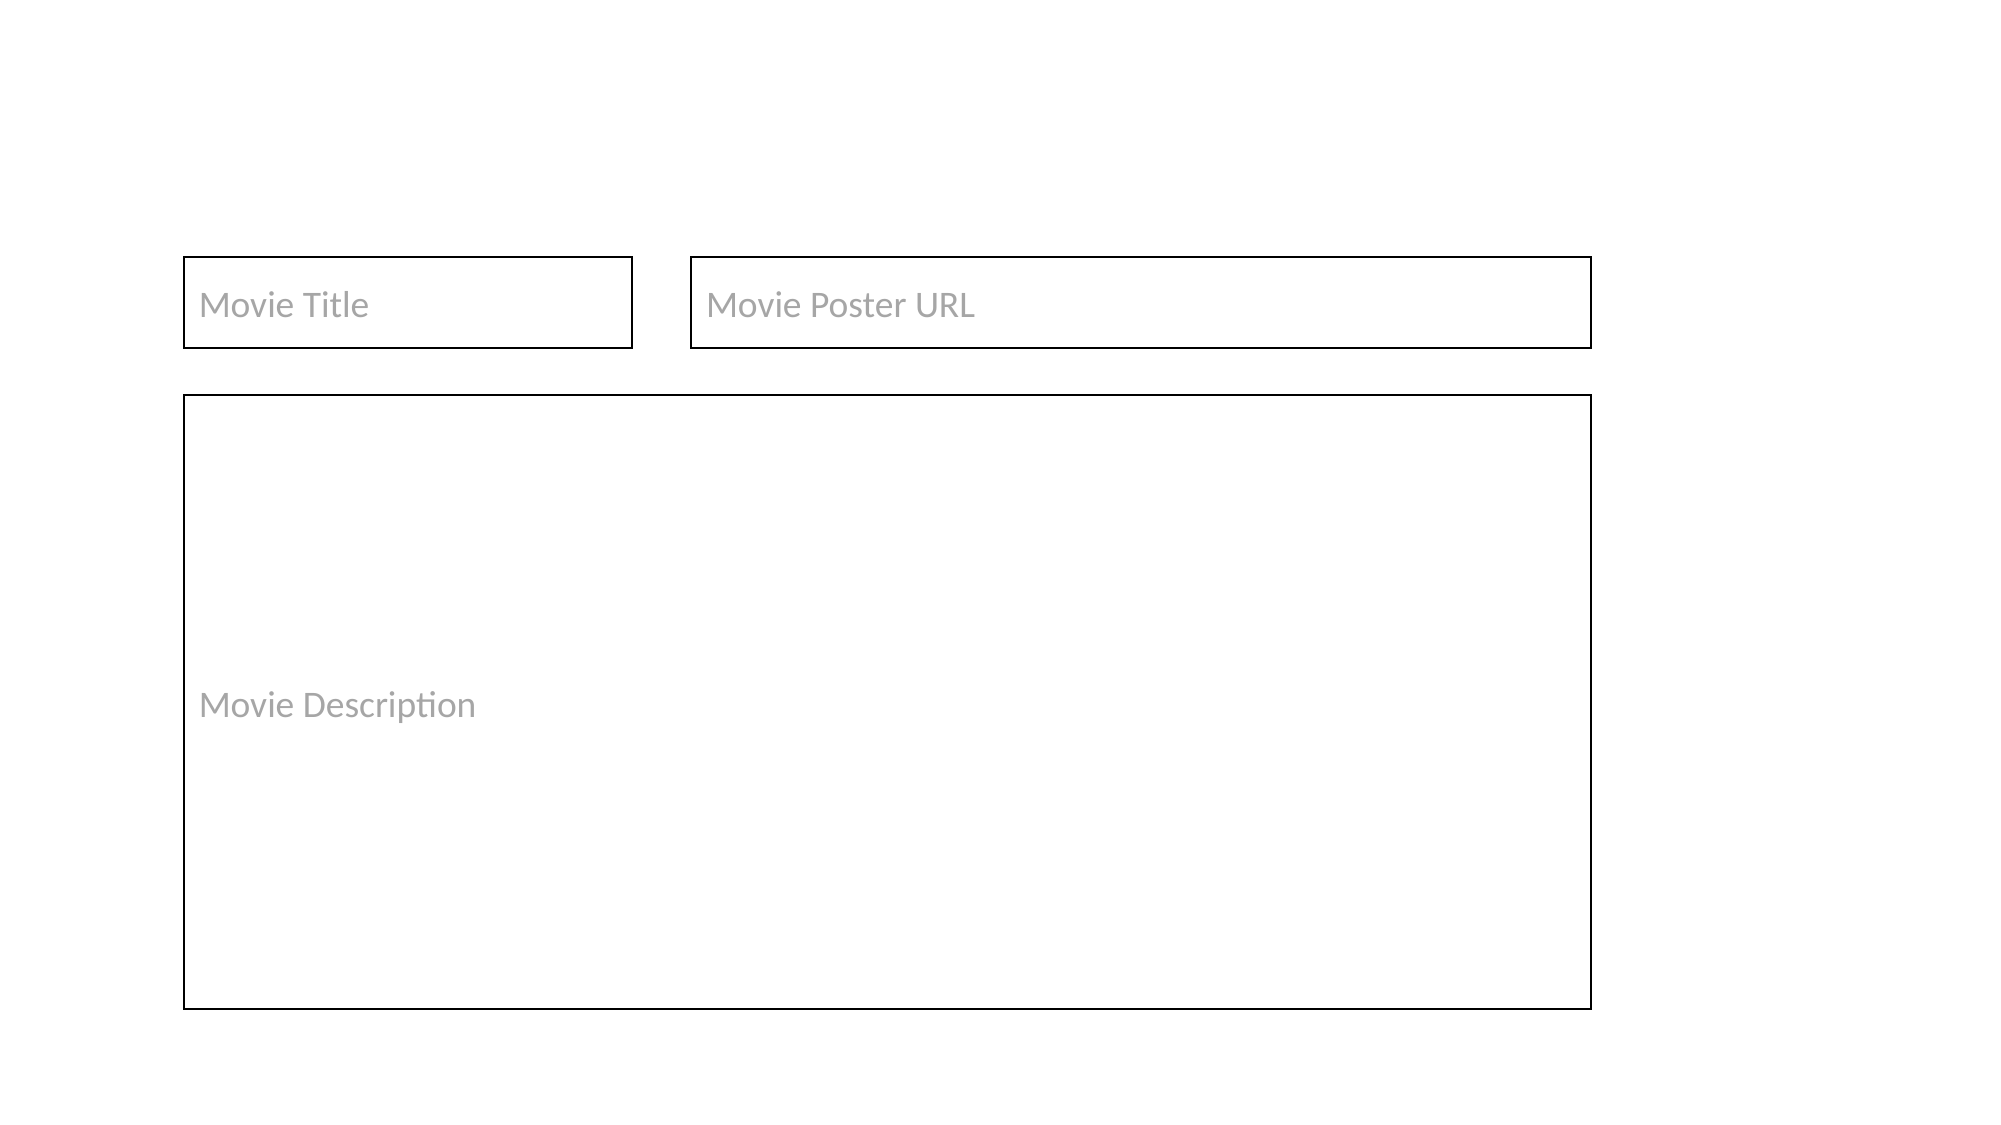

Movie Title
Movie Poster URL
Movie Description